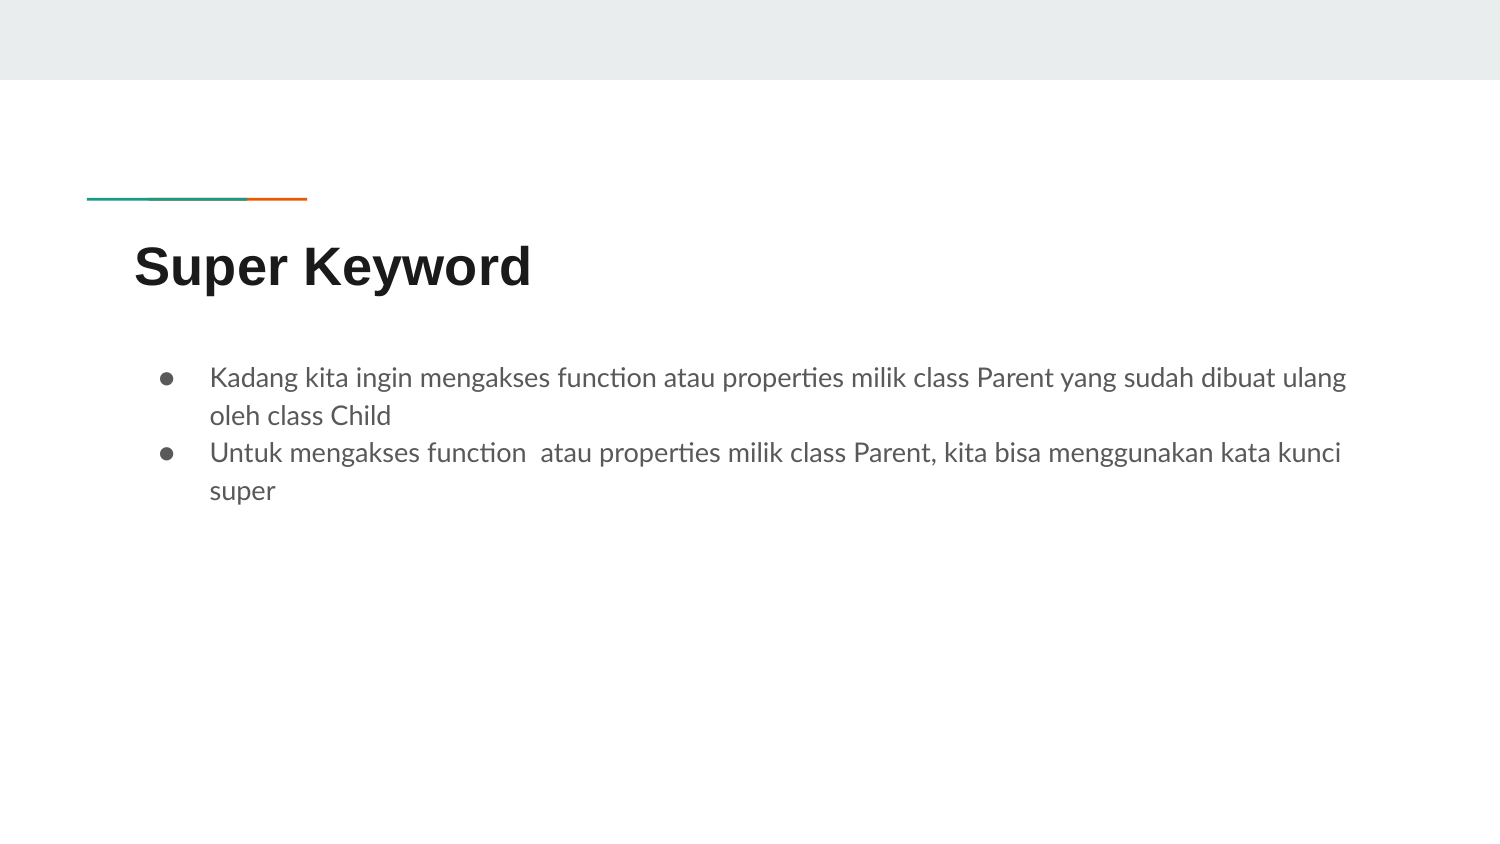

# Super Keyword
Kadang kita ingin mengakses function atau properties milik class Parent yang sudah dibuat ulang oleh class Child
Untuk mengakses function  atau properties milik class Parent, kita bisa menggunakan kata kunci super